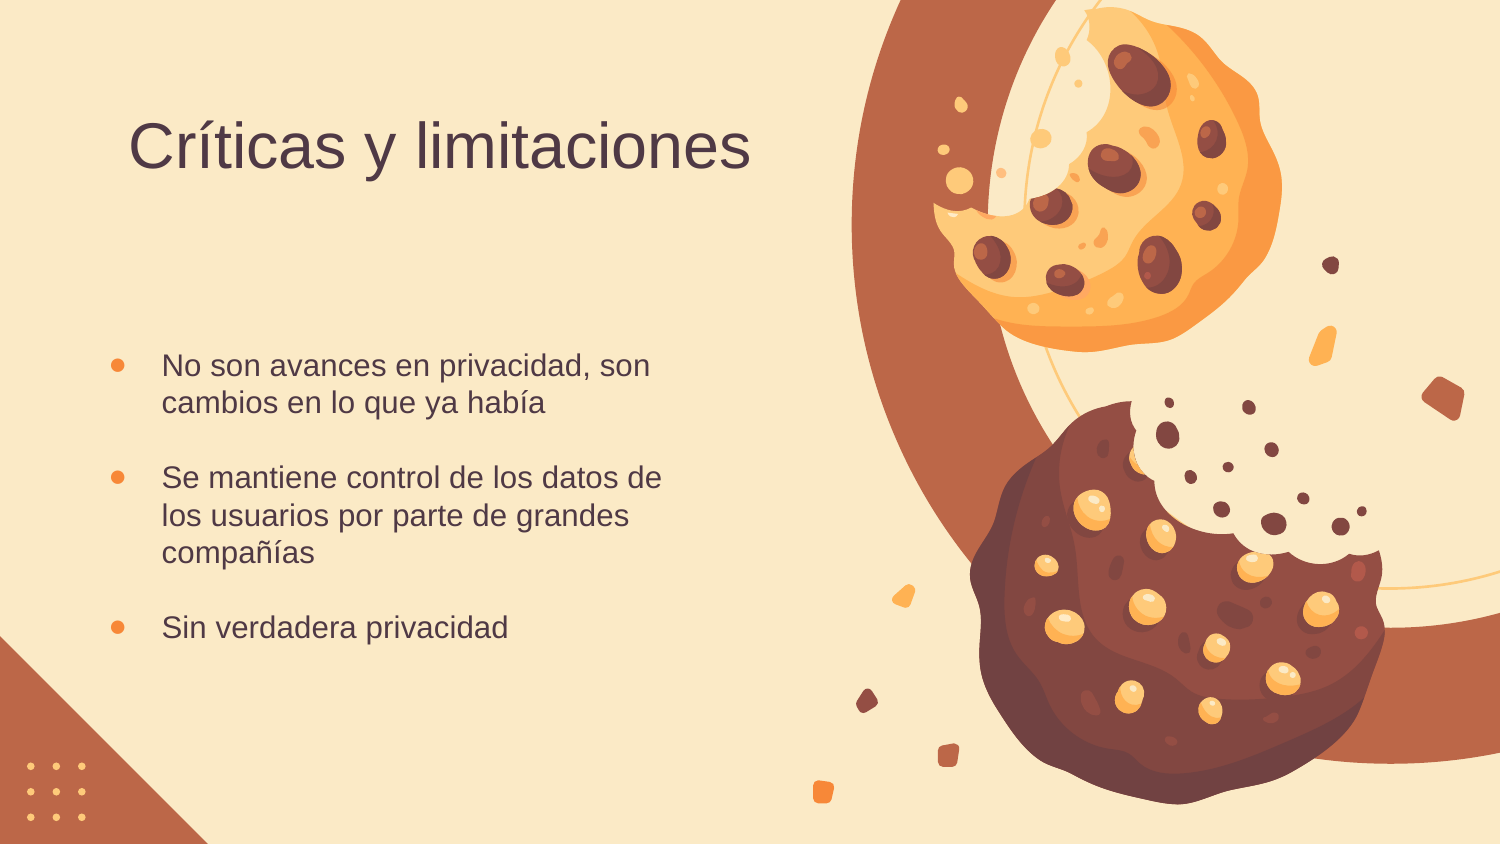

# Críticas y limitaciones

No son avances en privacidad, son cambios en lo que ya había

Se mantiene control de los datos de los usuarios por parte de grandes compañías

Sin verdadera privacidad